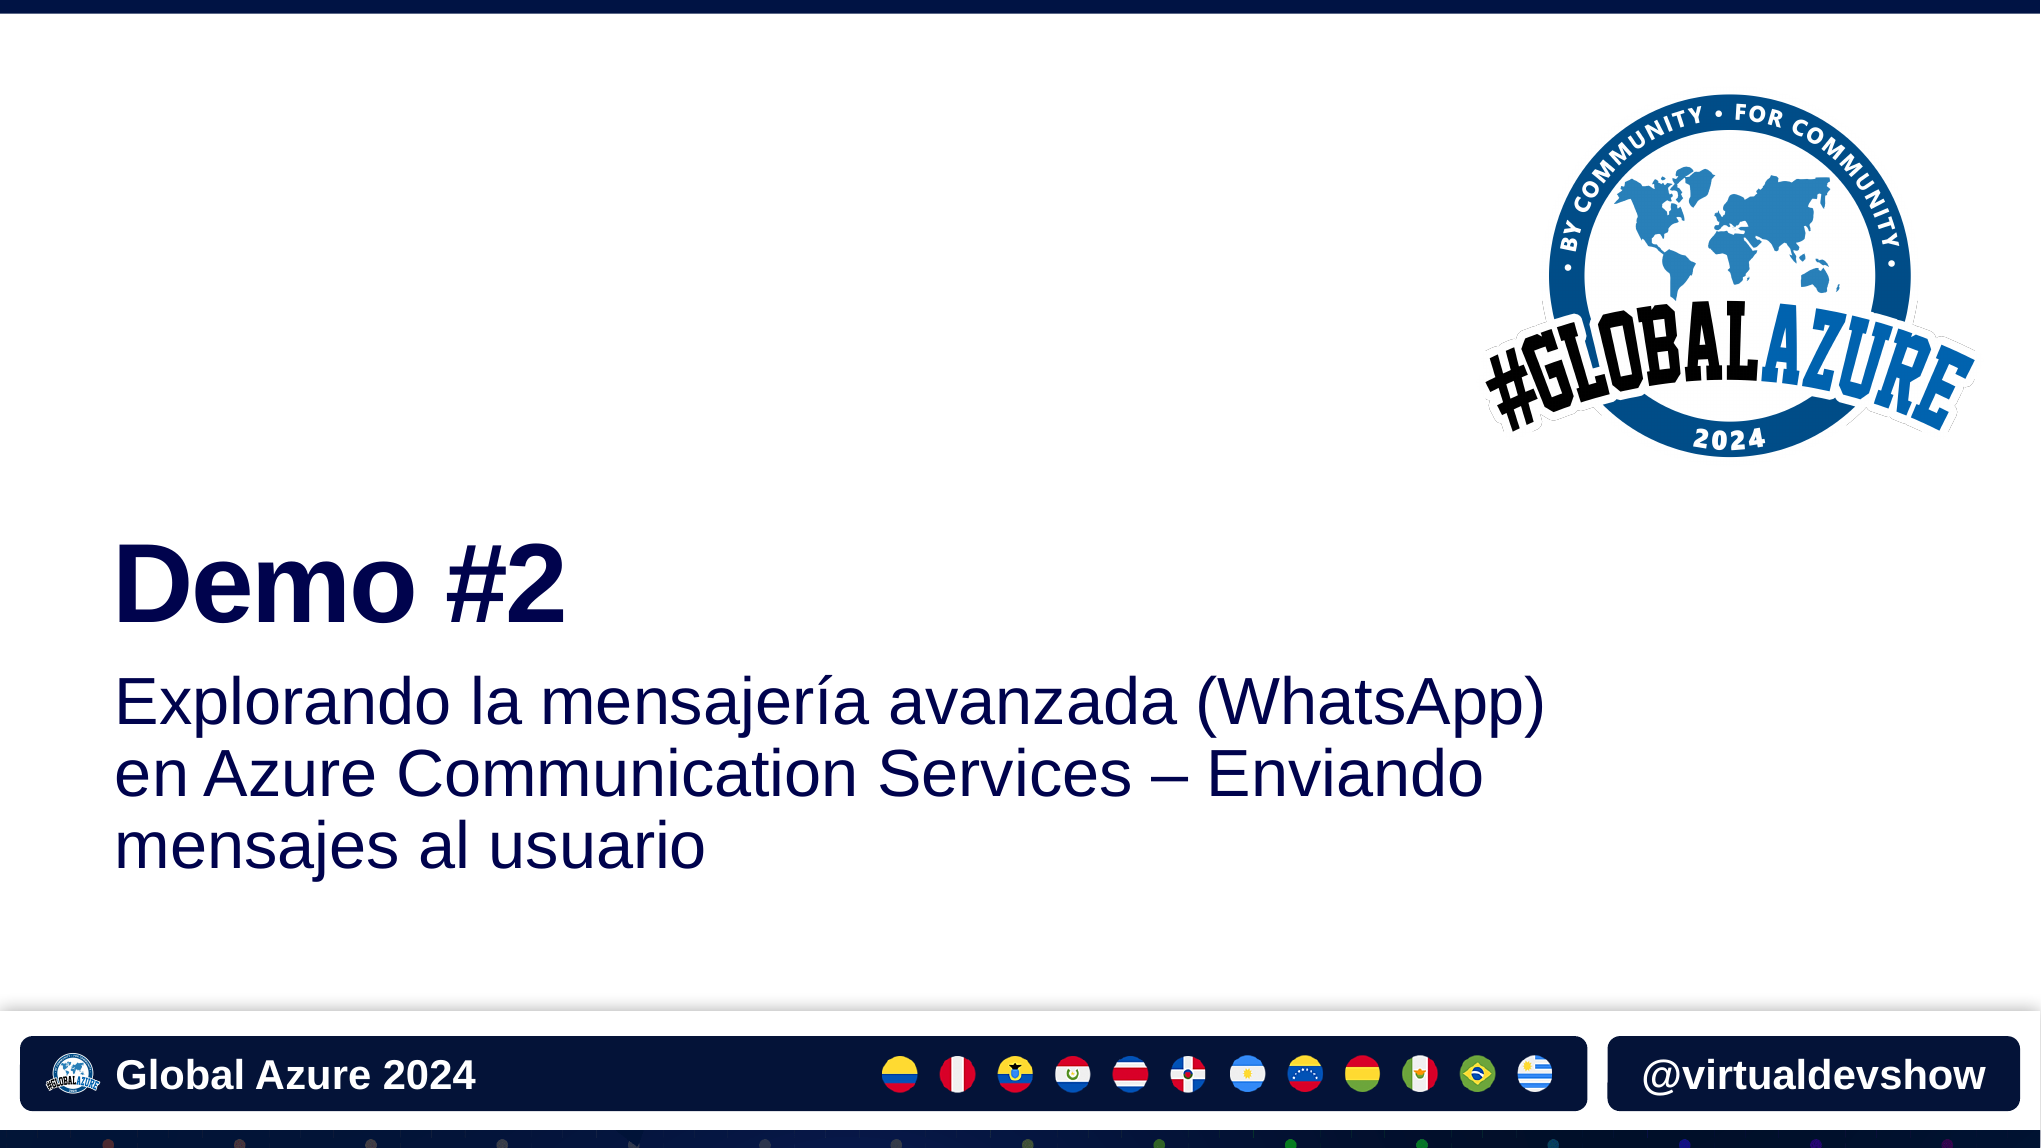

# Demo #2
Explorando la mensajería avanzada (WhatsApp) en Azure Communication Services – Enviando mensajes al usuario